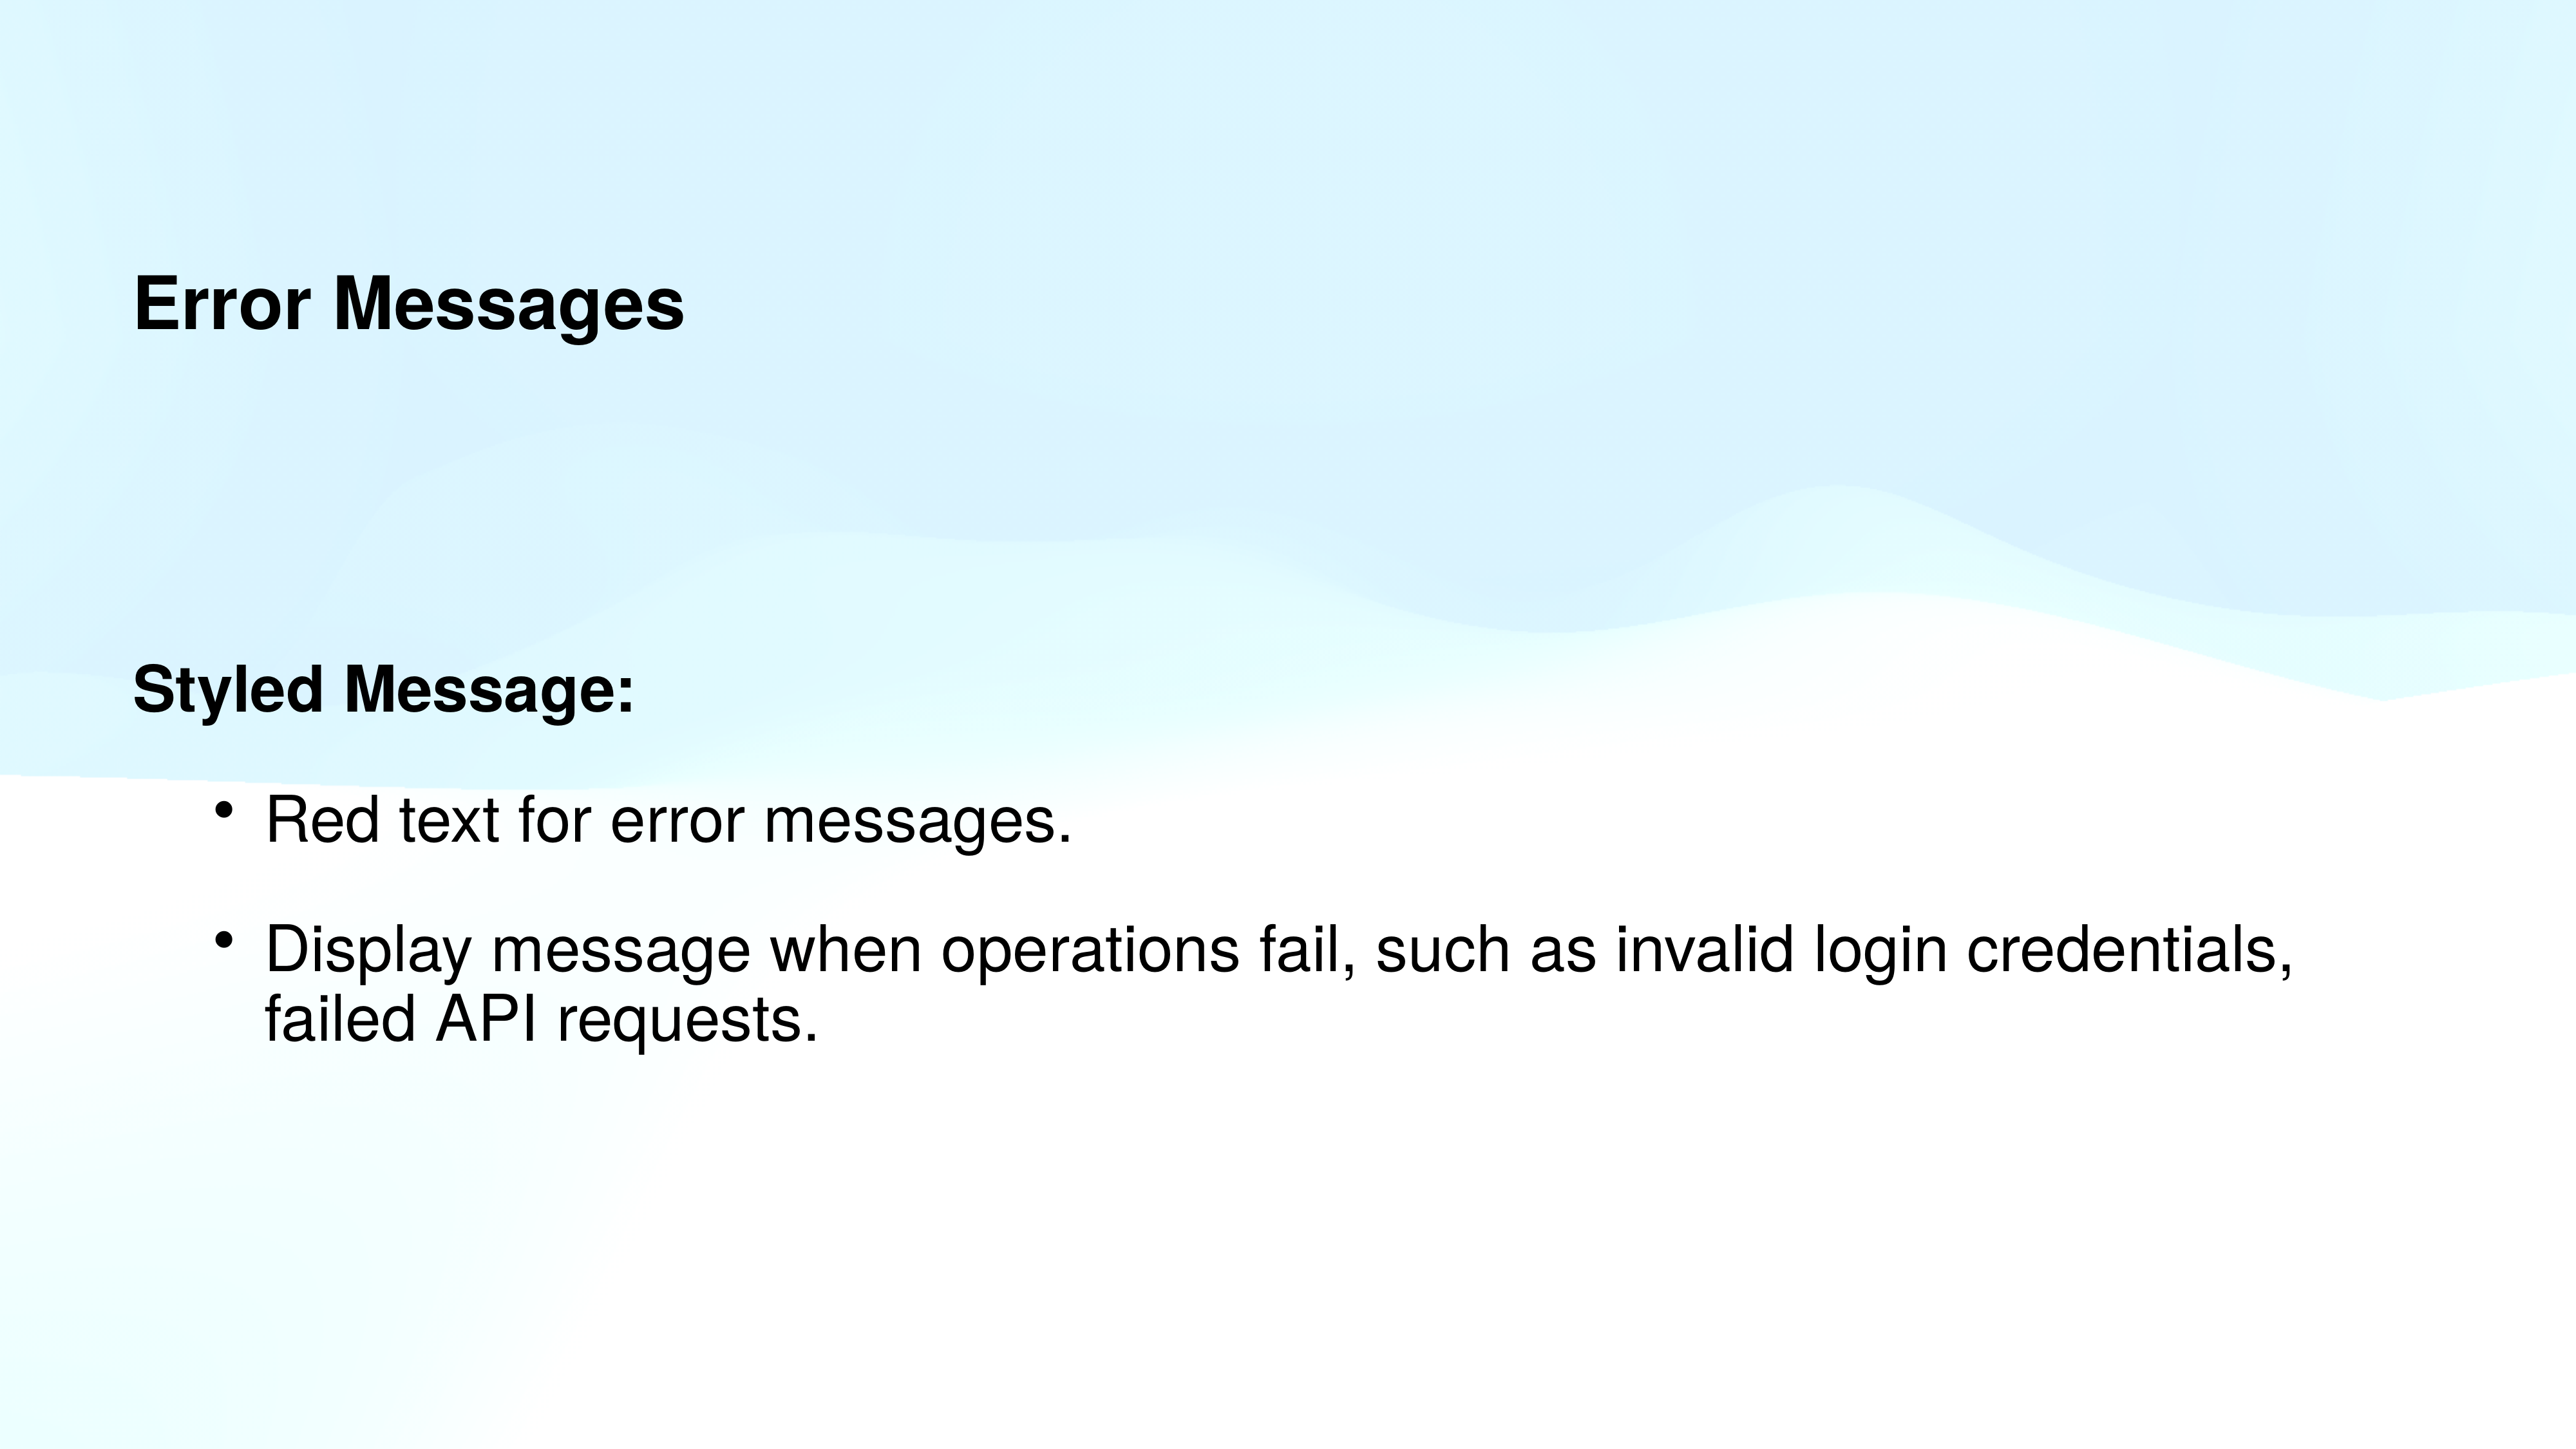

Error Messages
Styled Message:
Red text for error messages.
Display message when operations fail, such as invalid login credentials, failed API requests.